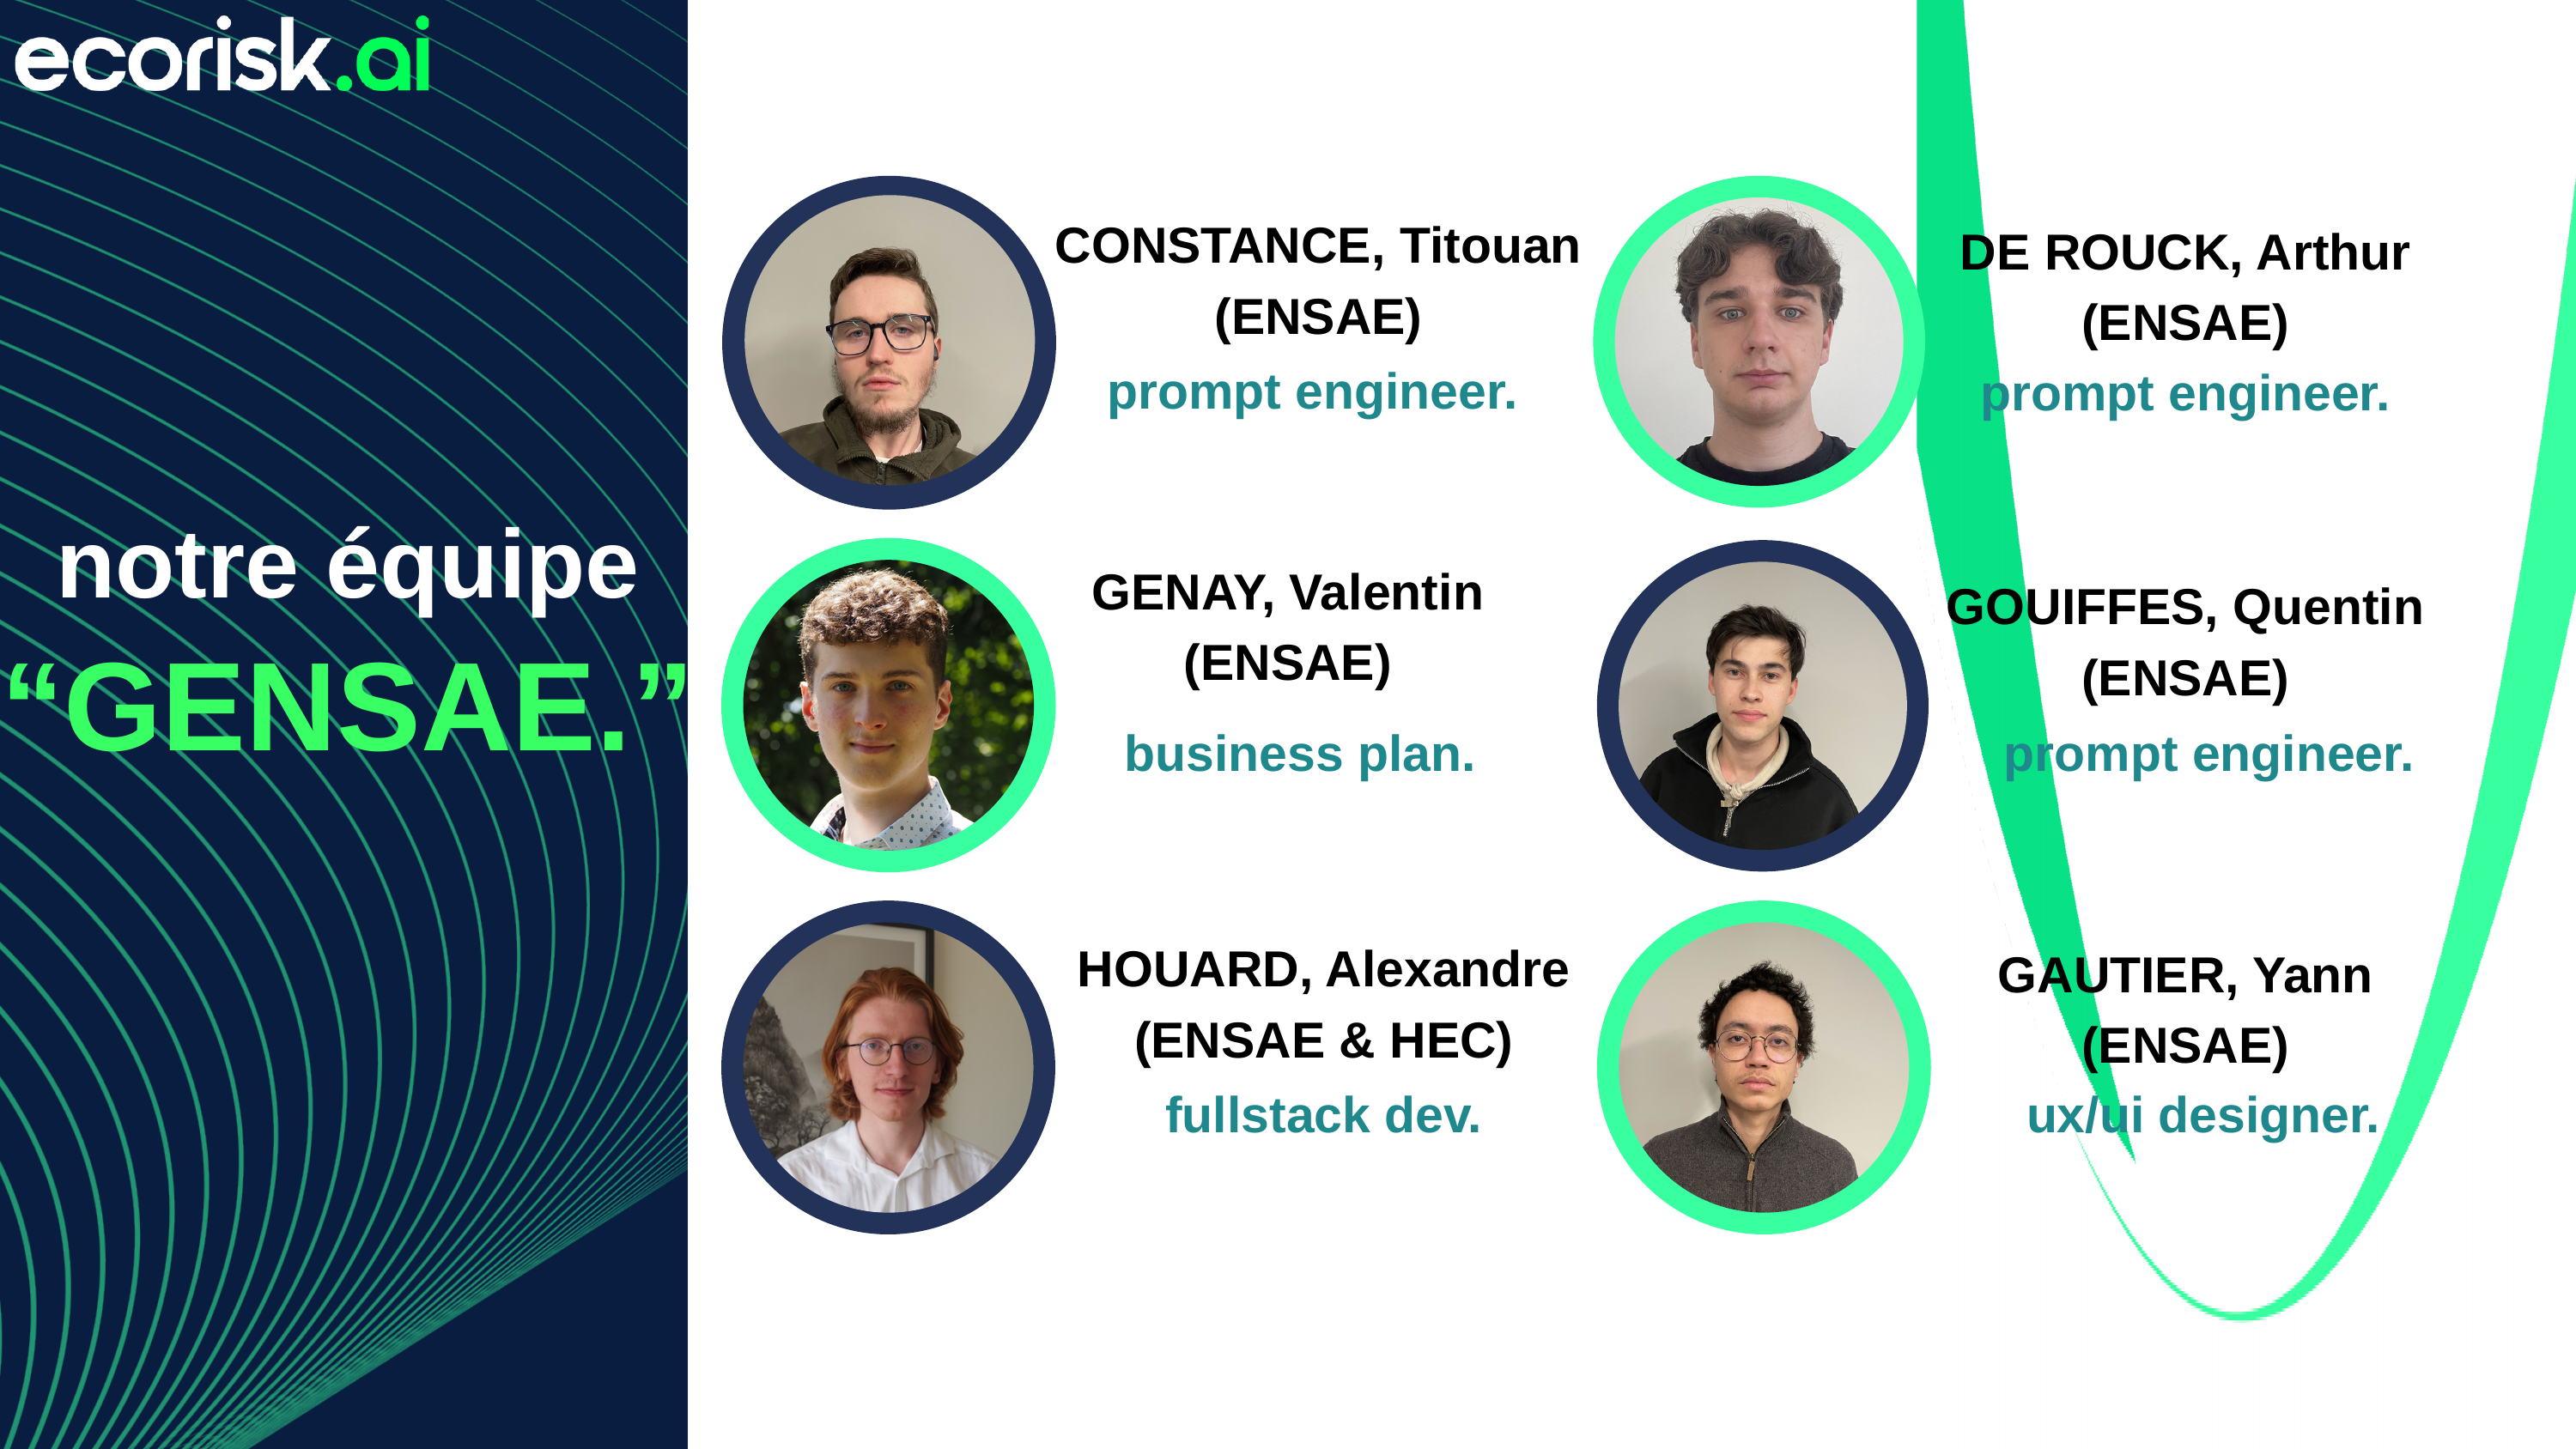

CONSTANCE, Titouan (ENSAE)
DE ROUCK, Arthur (ENSAE)

prompt engineer.
prompt engineer.
notre équipe

GENAY, Valentin (ENSAE)
GOUIFFES, Quentin
(ENSAE)
“GENSAE.”

business plan.
prompt engineer.

HOUARD, Alexandre (ENSAE & HEC)
GAUTIER, Yann (ENSAE)

fullstack dev.
ux/ui designer.